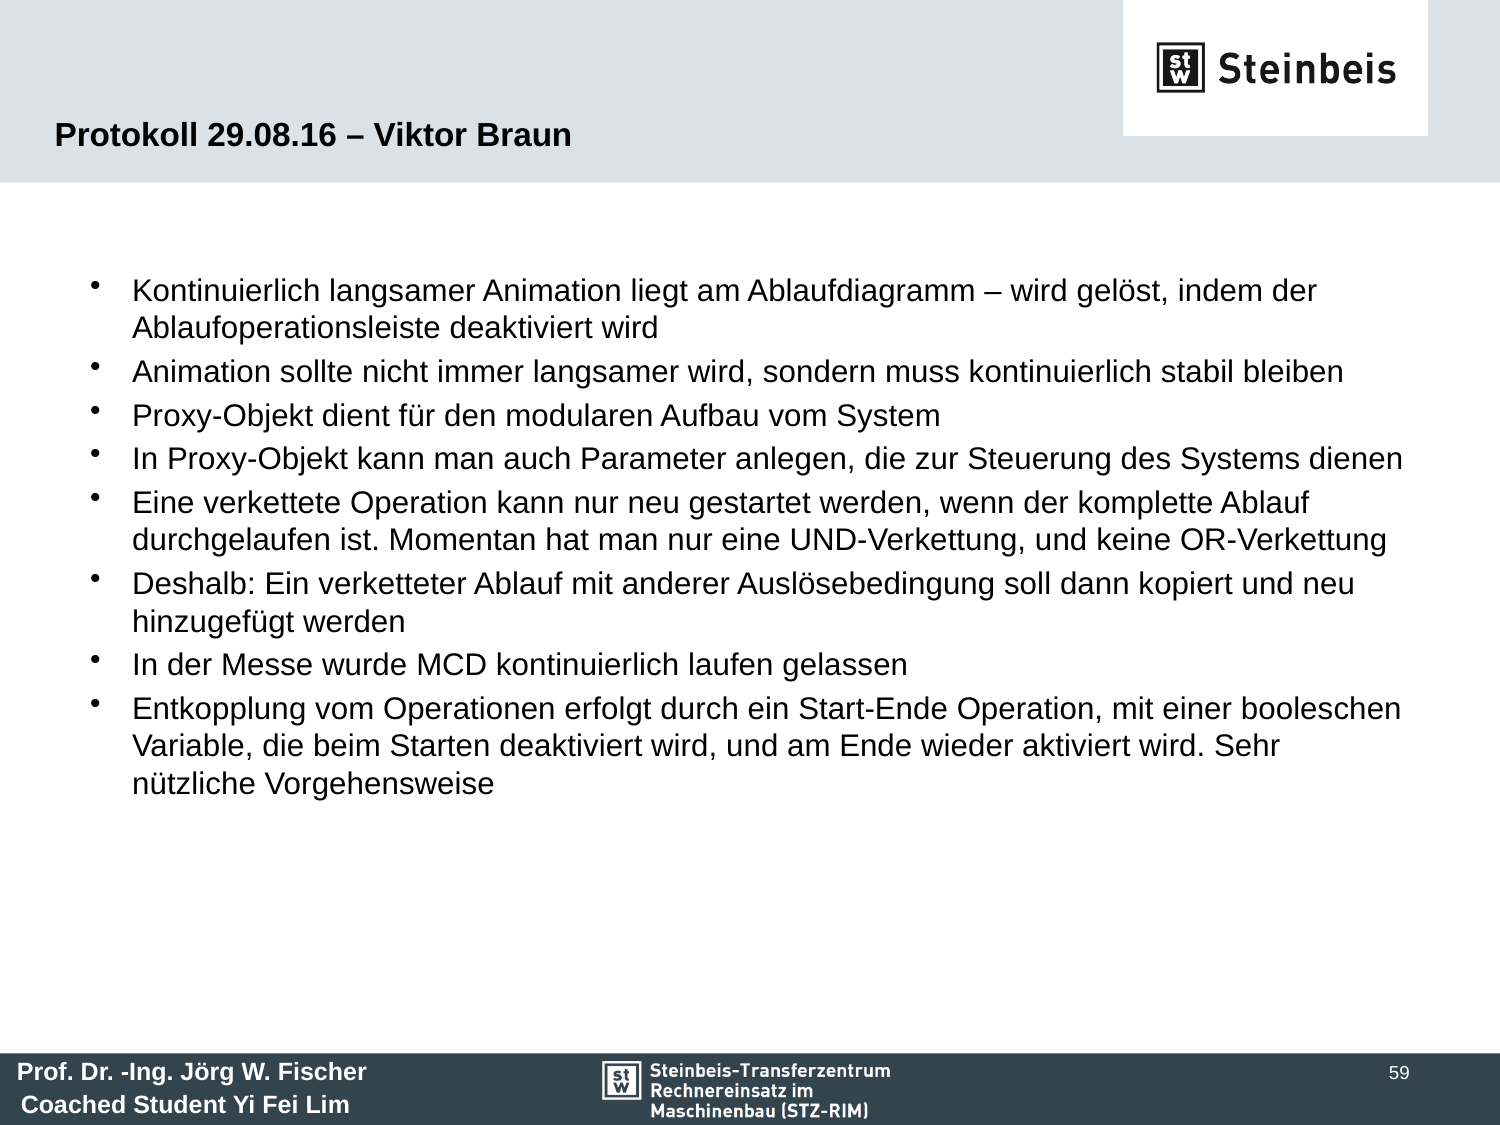

# Protokoll 29.08.16 – Viktor Braun
Kontinuierlich langsamer Animation liegt am Ablaufdiagramm – wird gelöst, indem der Ablaufoperationsleiste deaktiviert wird
Animation sollte nicht immer langsamer wird, sondern muss kontinuierlich stabil bleiben
Proxy-Objekt dient für den modularen Aufbau vom System
In Proxy-Objekt kann man auch Parameter anlegen, die zur Steuerung des Systems dienen
Eine verkettete Operation kann nur neu gestartet werden, wenn der komplette Ablauf durchgelaufen ist. Momentan hat man nur eine UND-Verkettung, und keine OR-Verkettung
Deshalb: Ein verketteter Ablauf mit anderer Auslösebedingung soll dann kopiert und neu hinzugefügt werden
In der Messe wurde MCD kontinuierlich laufen gelassen
Entkopplung vom Operationen erfolgt durch ein Start-Ende Operation, mit einer booleschen Variable, die beim Starten deaktiviert wird, und am Ende wieder aktiviert wird. Sehr nützliche Vorgehensweise
59